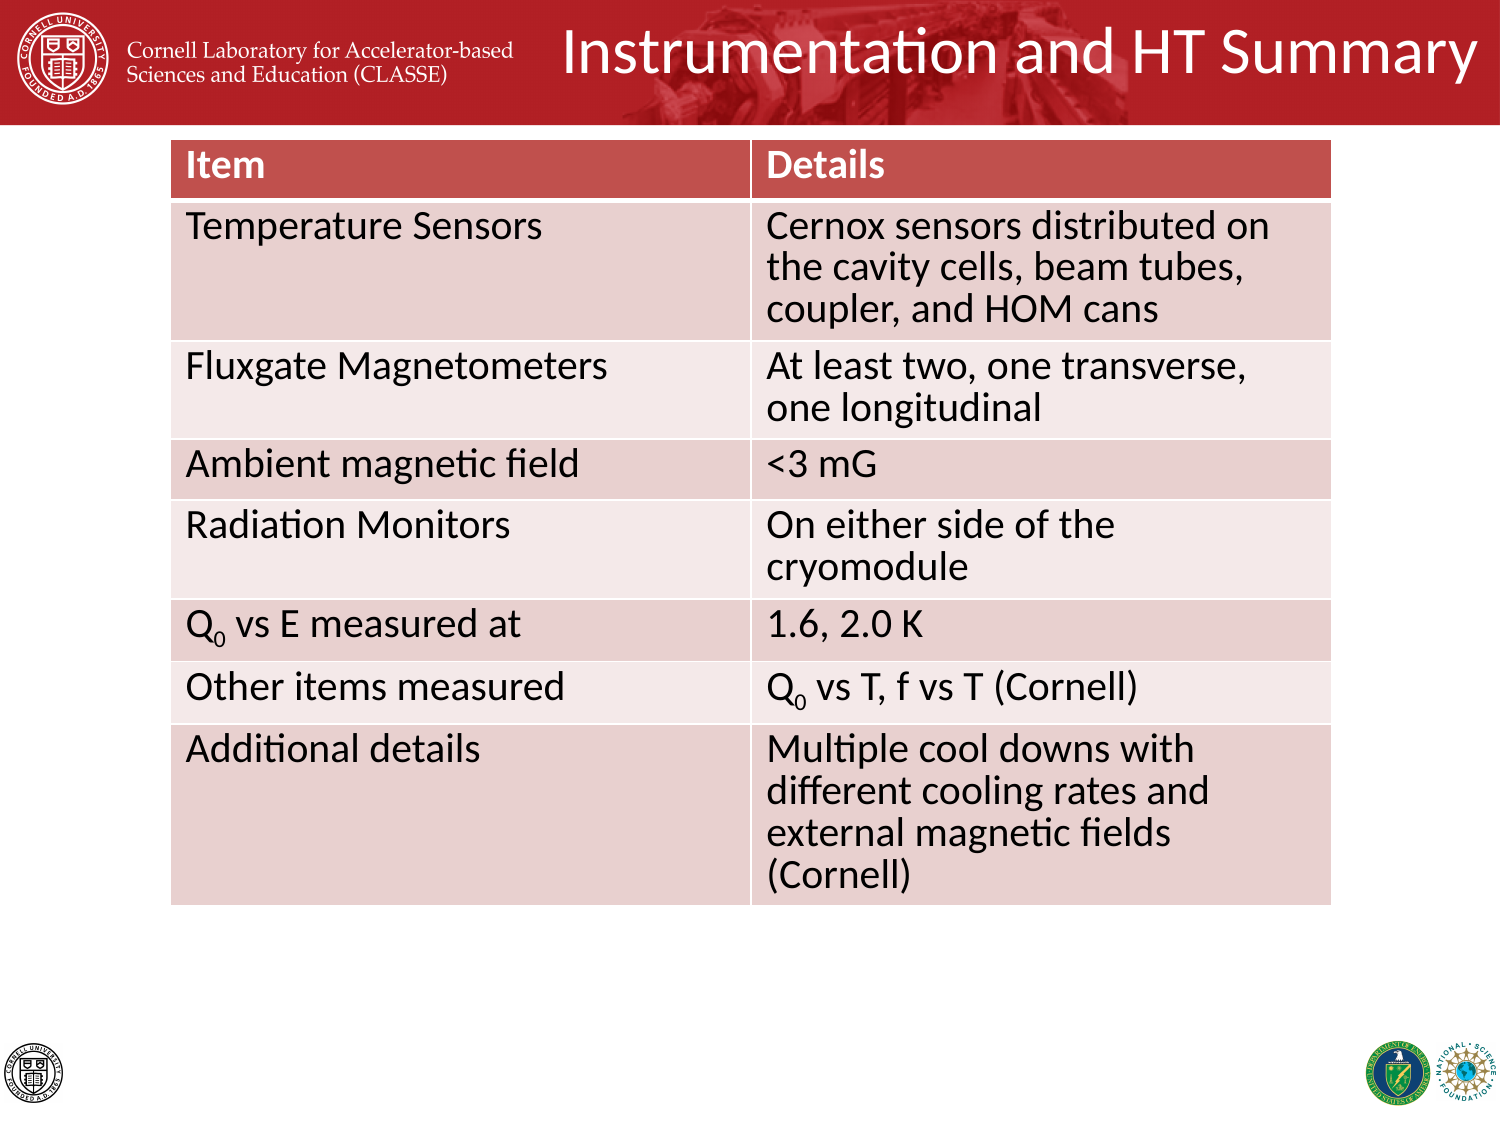

# Instrumentation and HT Summary
| Item | Details |
| --- | --- |
| Temperature Sensors | Cernox sensors distributed on the cavity cells, beam tubes, coupler, and HOM cans |
| Fluxgate Magnetometers | At least two, one transverse, one longitudinal |
| Ambient magnetic field | <3 mG |
| Radiation Monitors | On either side of the cryomodule |
| Q0 vs E measured at | 1.6, 2.0 K |
| Other items measured | Q0 vs T, f vs T (Cornell) |
| Additional details | Multiple cool downs with different cooling rates and external magnetic fields (Cornell) |